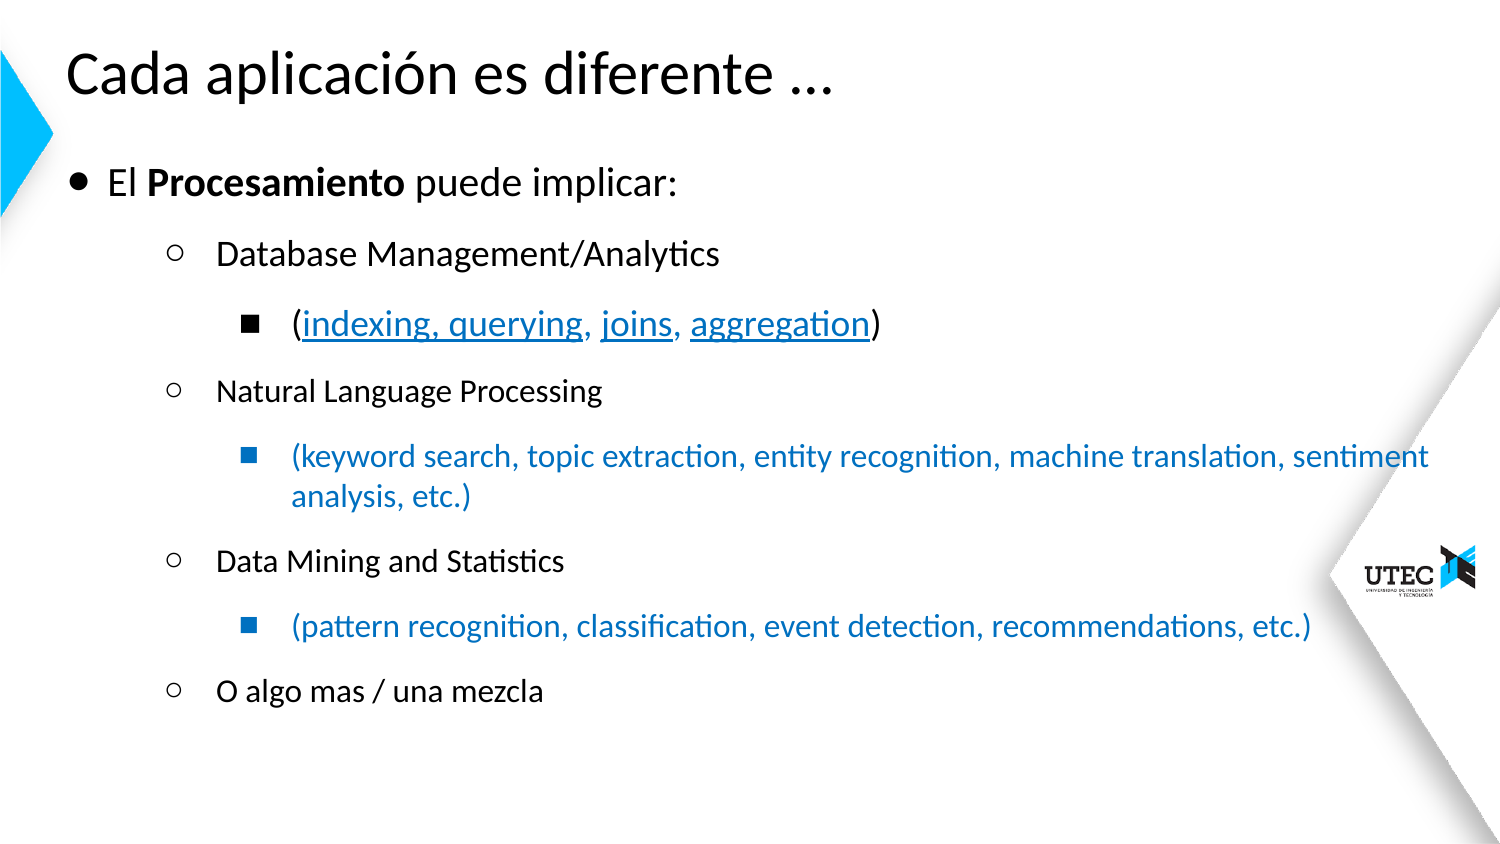

# Cada aplicación es diferente ...
El Procesamiento puede implicar:
Database Management/Analytics
(indexing, querying, joins, aggregation)
Natural Language Processing
(keyword search, topic extraction, entity recognition, machine translation, sentiment analysis, etc.)
Data Mining and Statistics
(pattern recognition, classification, event detection, recommendations, etc.)
O algo mas / una mezcla